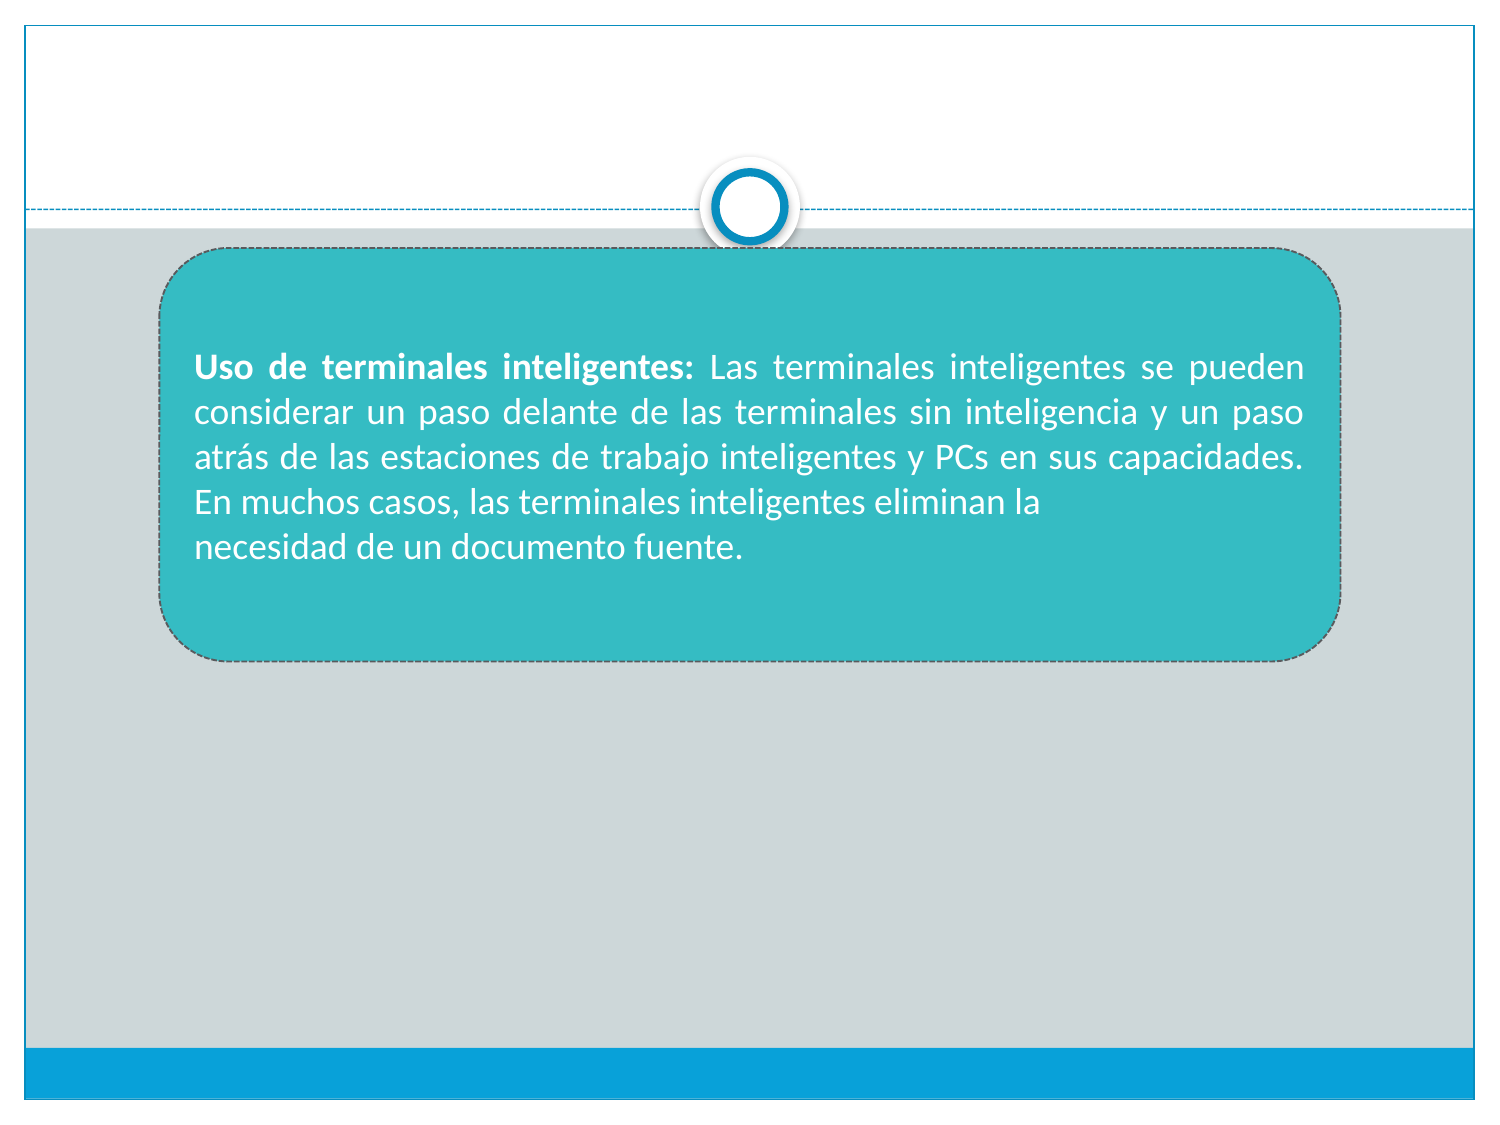

#
Uso de terminales inteligentes: Las terminales inteligentes se pueden considerar un paso delante de las terminales sin inteligencia y un paso atrás de las estaciones de trabajo inteligentes y PCs en sus capacidades. En muchos casos, las terminales inteligentes eliminan la
necesidad de un documento fuente.